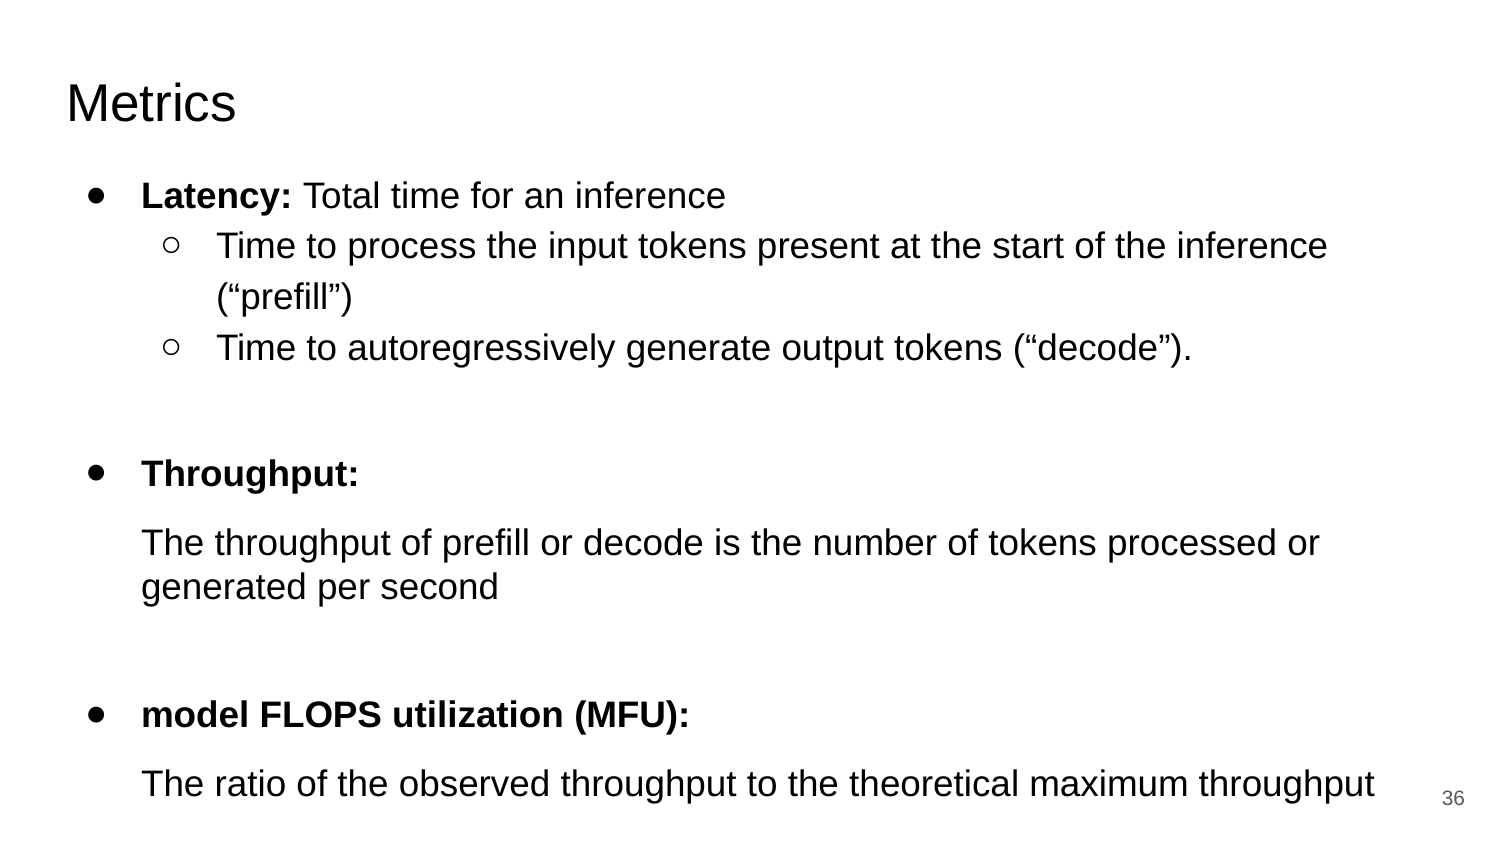

# Metrics
Latency: Total time for an inference
Time to process the input tokens present at the start of the inference (“prefill”)
Time to autoregressively generate output tokens (“decode”).

Throughput:
The throughput of prefill or decode is the number of tokens processed or generated per second

model FLOPS utilization (MFU):
The ratio of the observed throughput to the theoretical maximum throughput

36